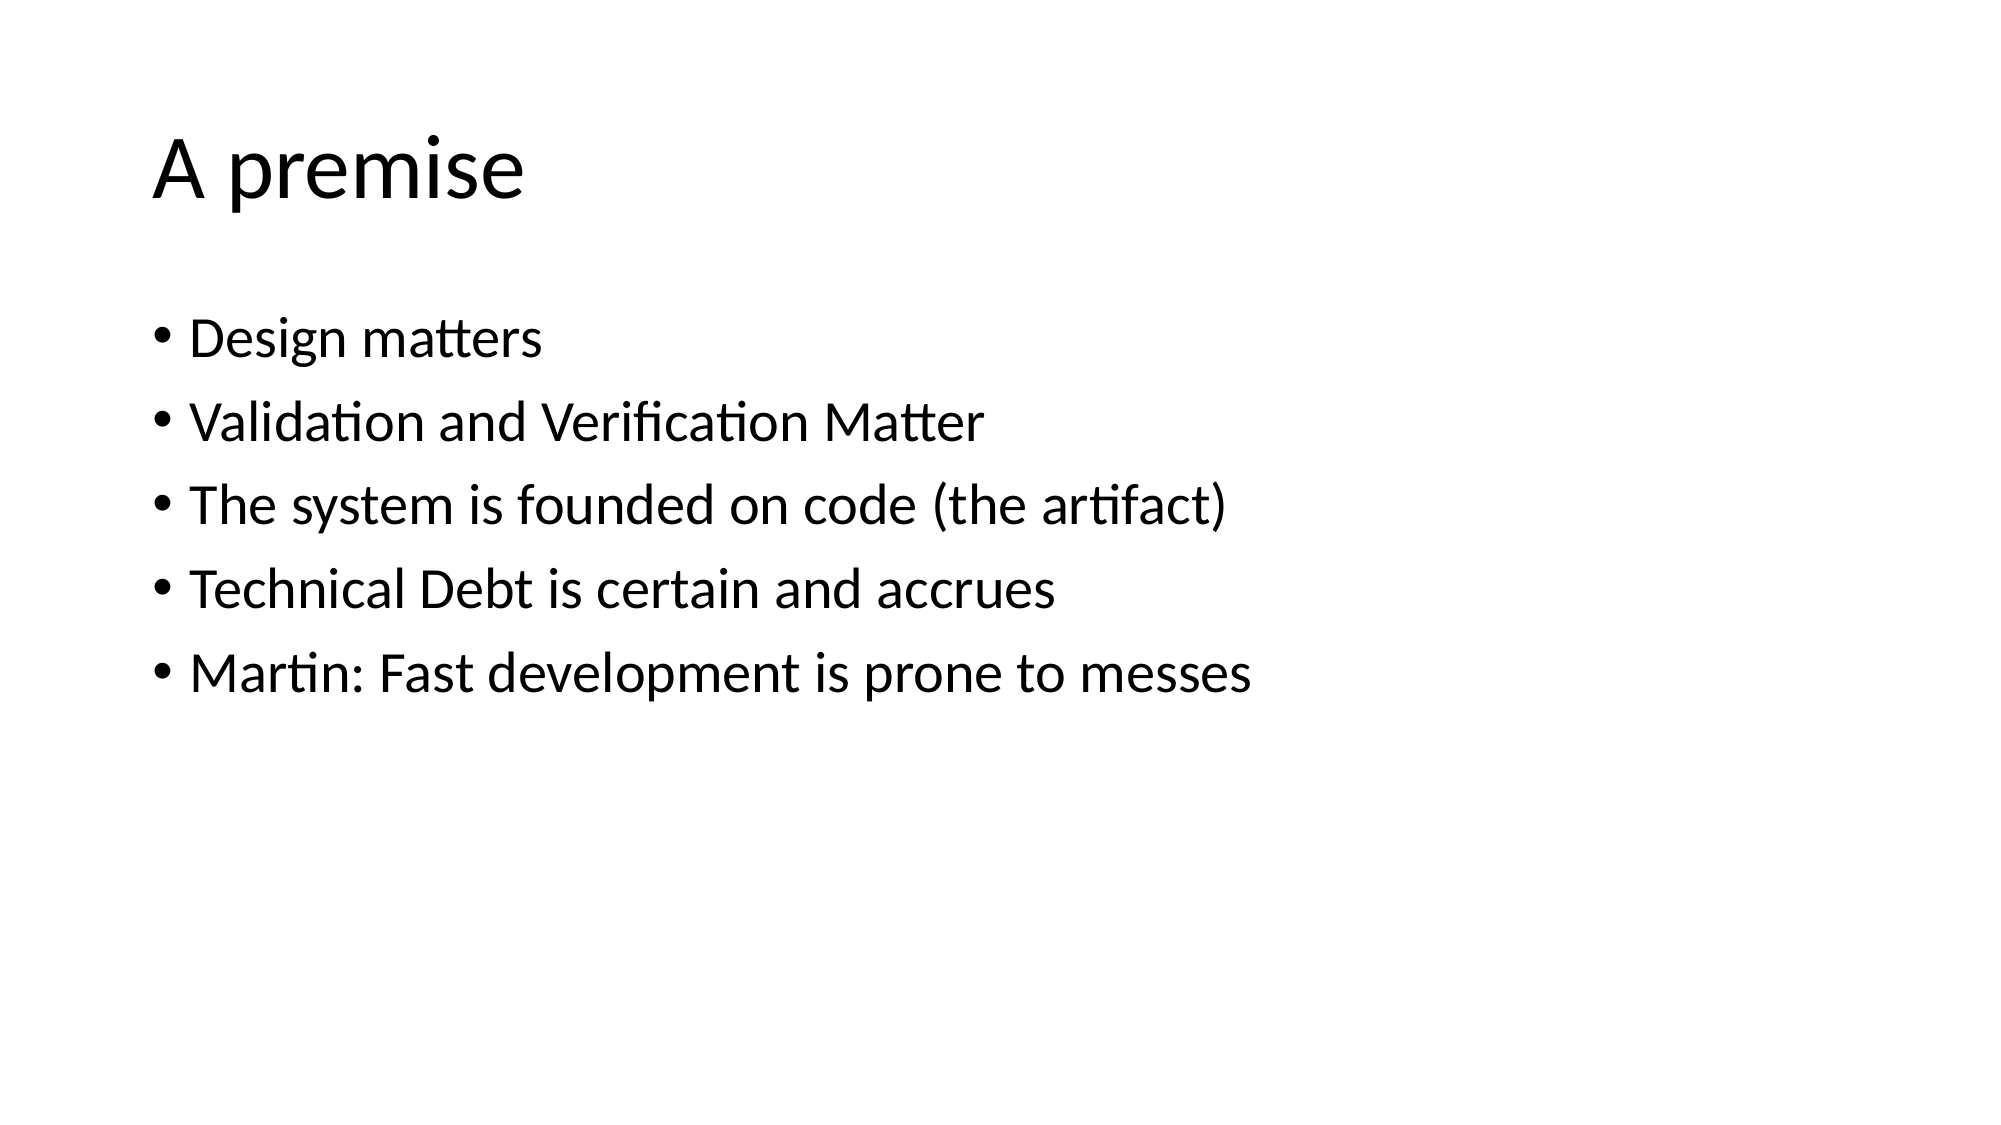

# A premise
Design matters
Validation and Verification Matter
The system is founded on code (the artifact)
Technical Debt is certain and accrues
Martin: Fast development is prone to messes